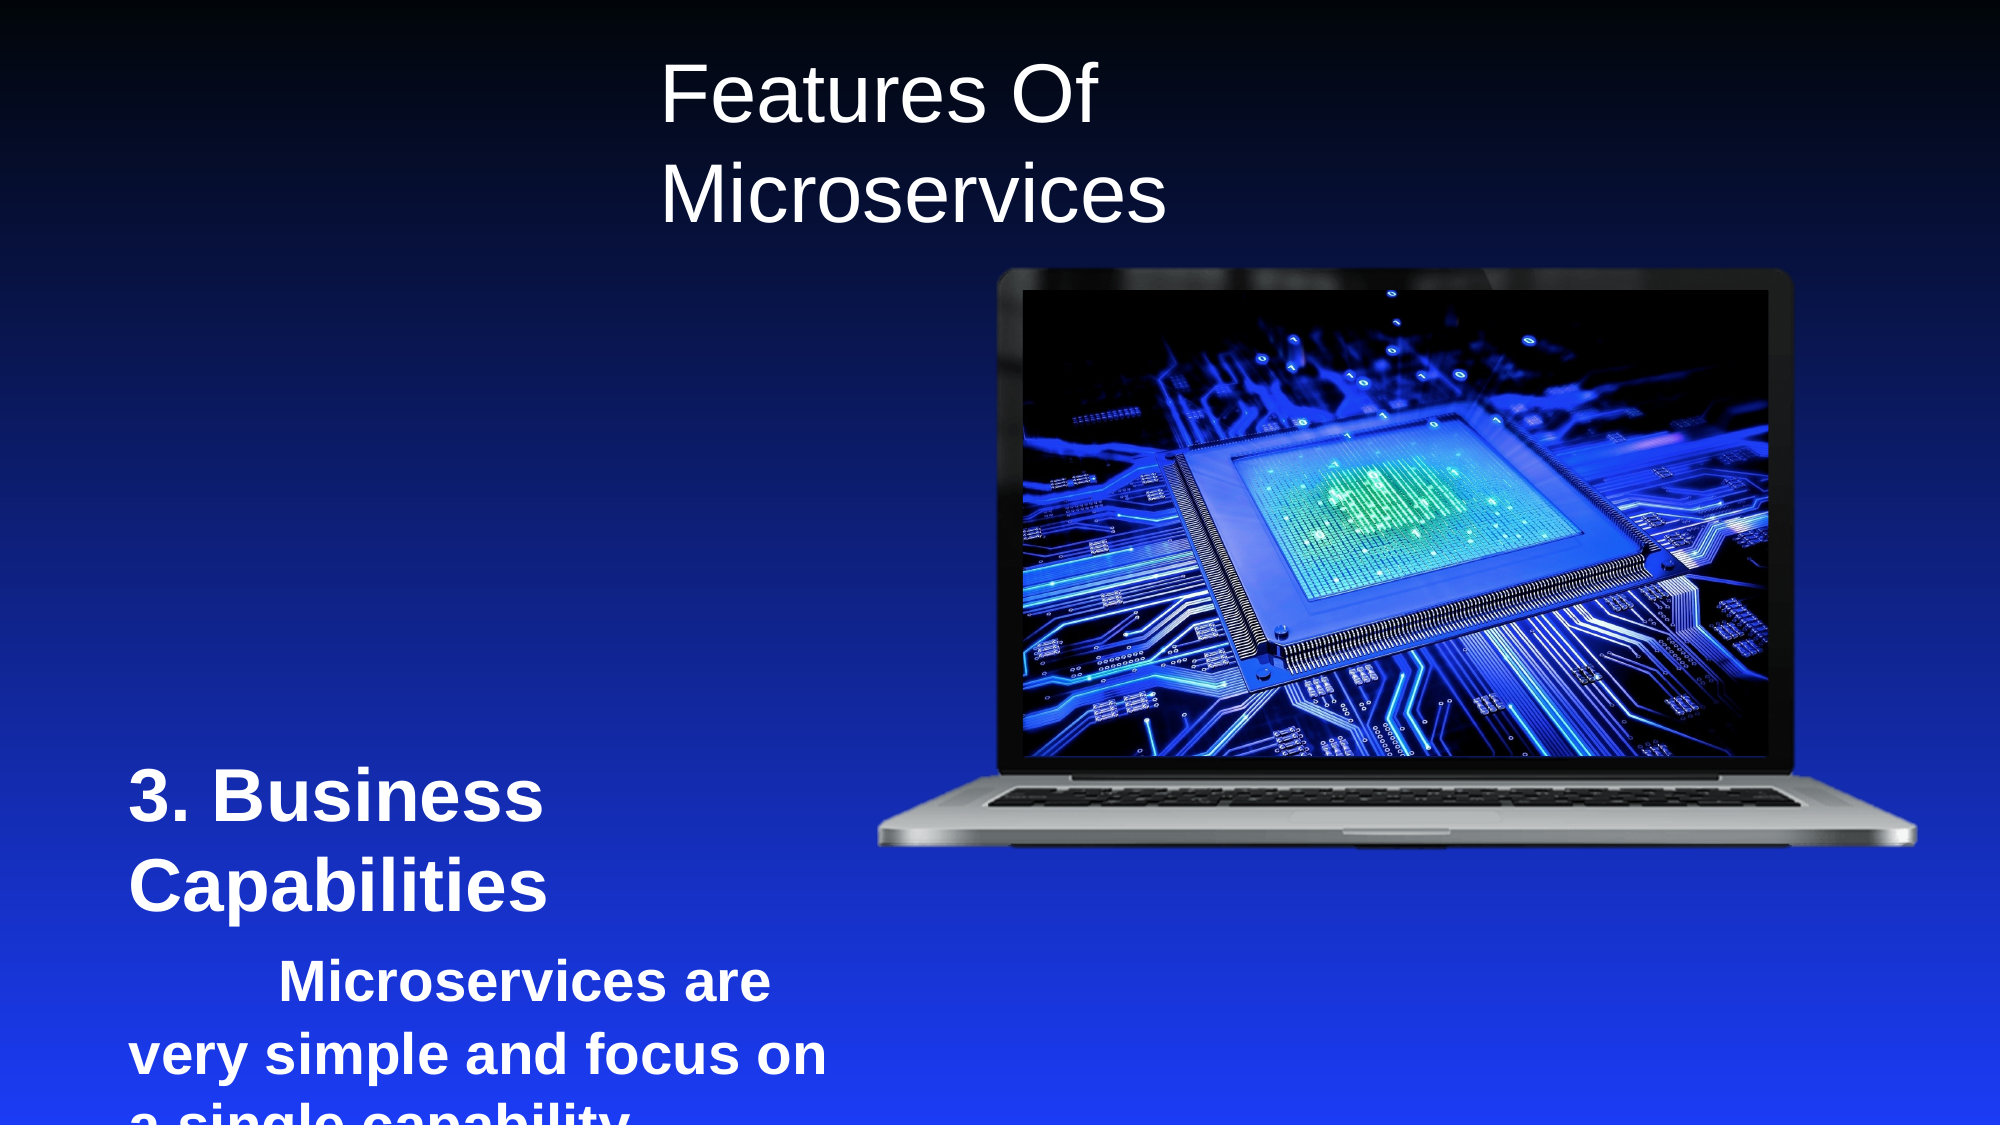

3. Business Capabilities
	Microservices are very simple and focus on a single capability…